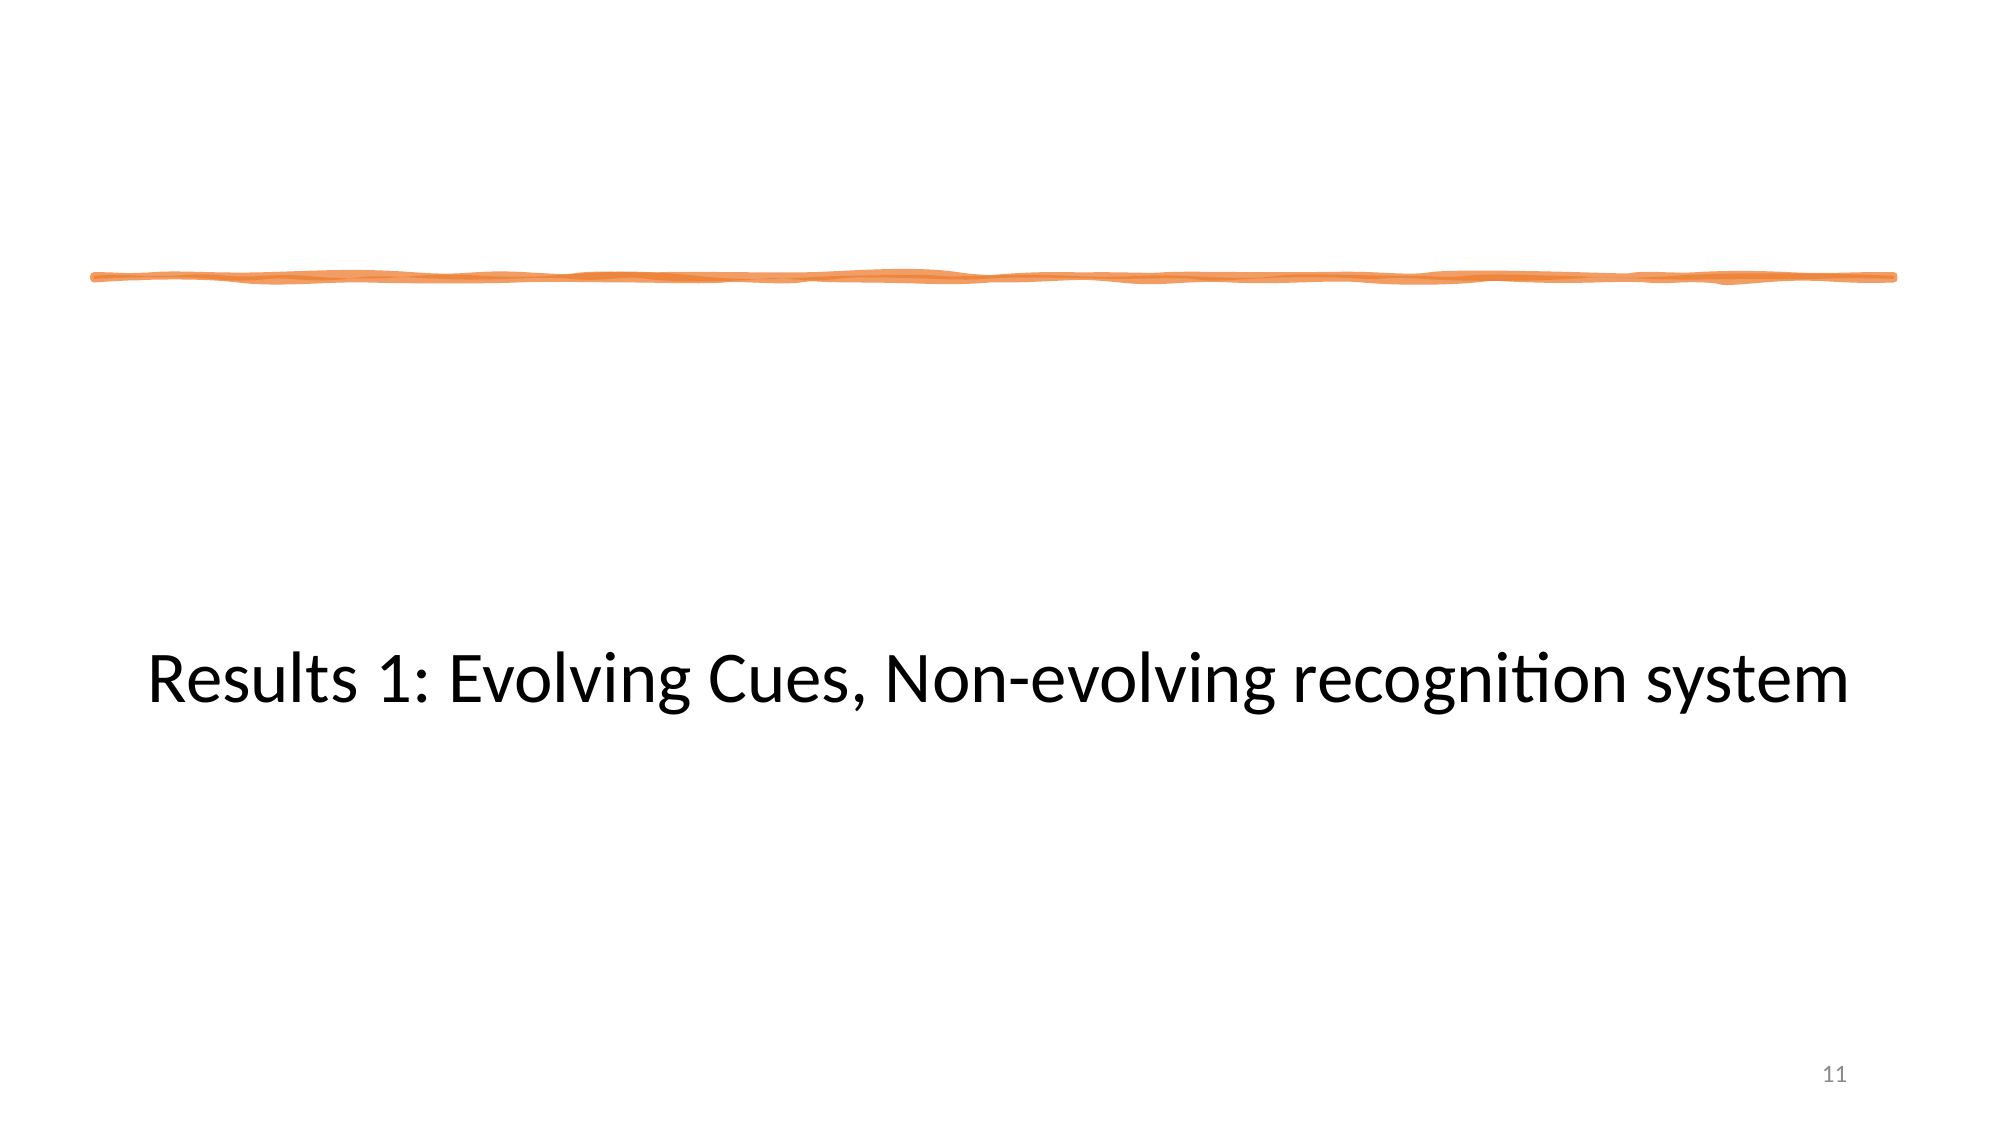

# Results 1: Evolving Cues, Non-evolving recognition system
11